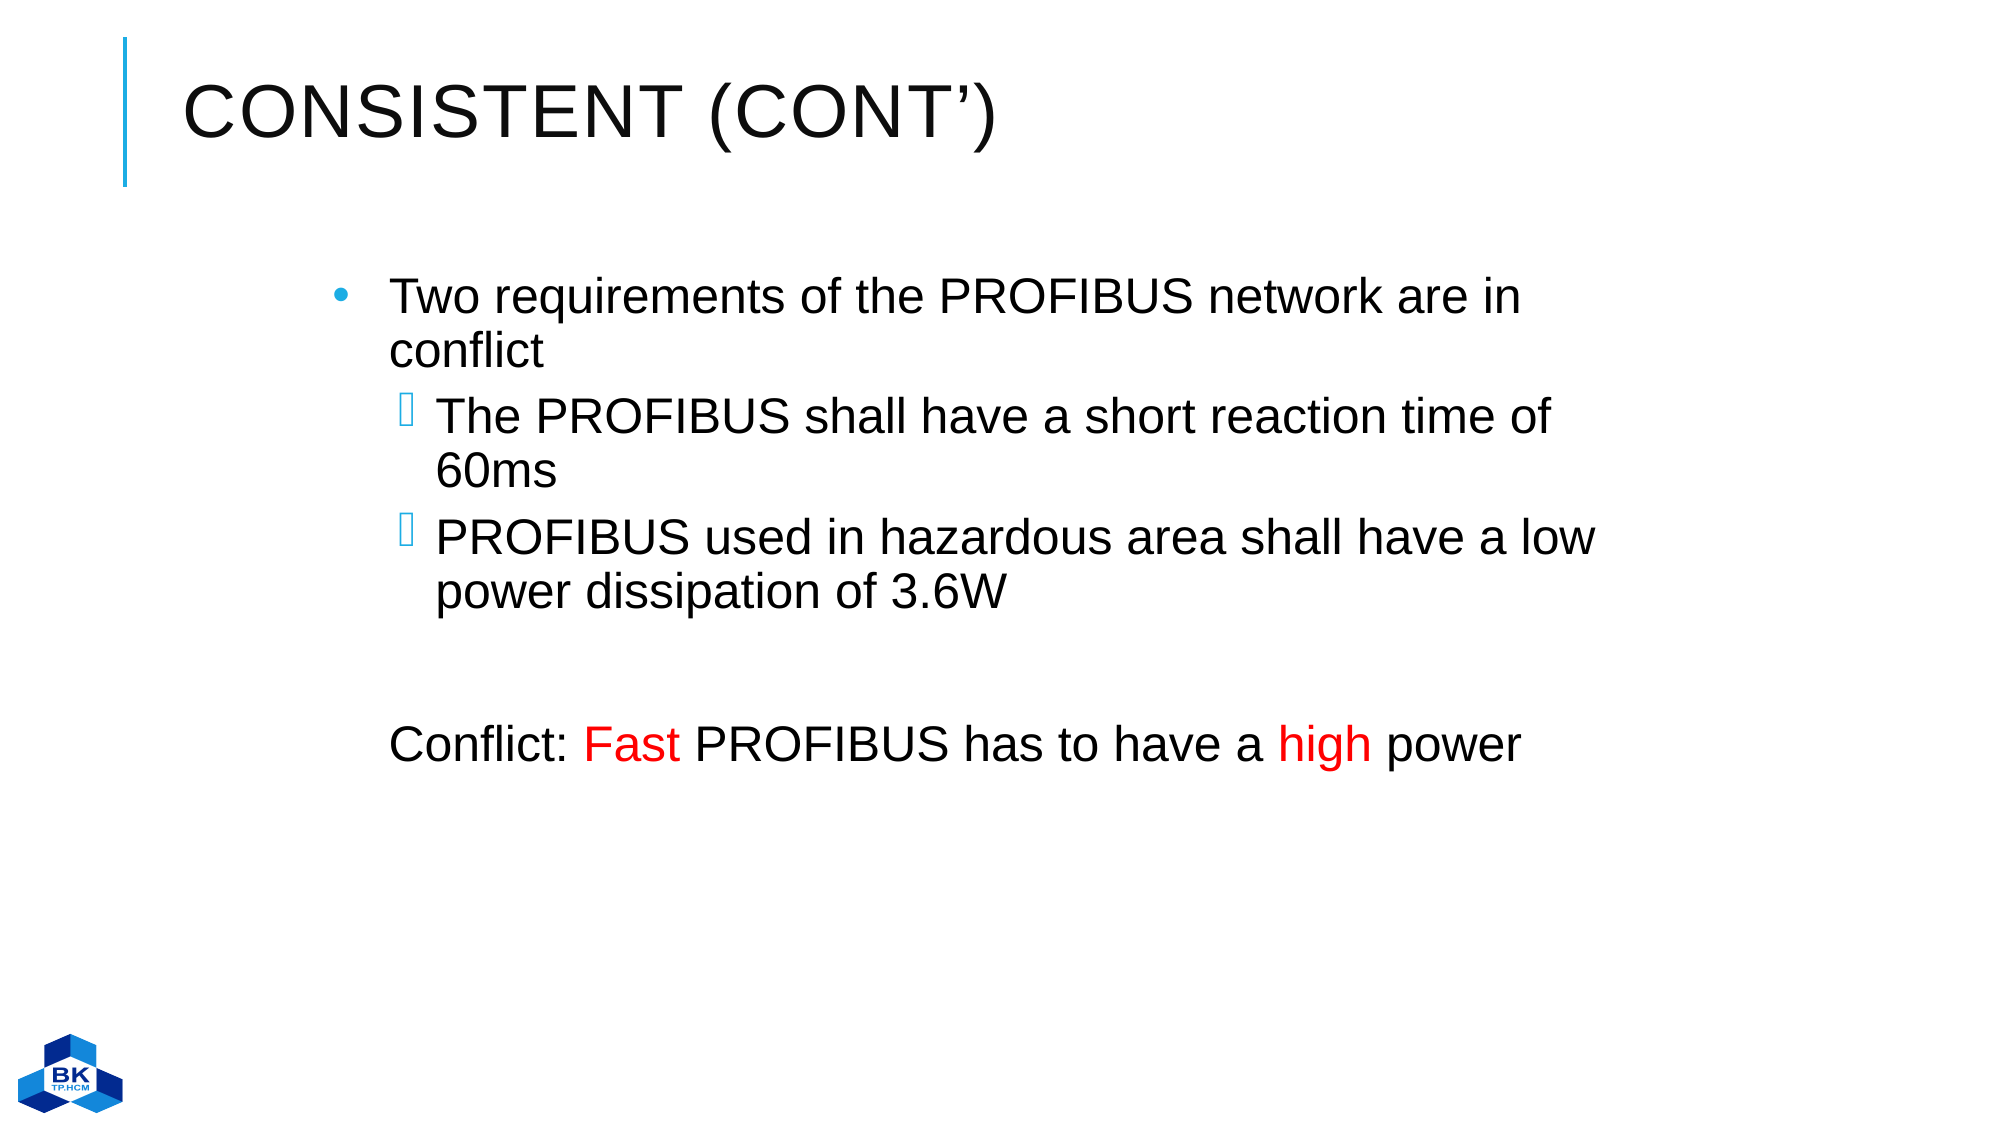

# Consistent (cont’)
Two requirements of the PROFIBUS network are in conflict
The PROFIBUS shall have a short reaction time of 60ms
PROFIBUS used in hazardous area shall have a low power dissipation of 3.6W

Conflict: Fast PROFIBUS has to have a high power